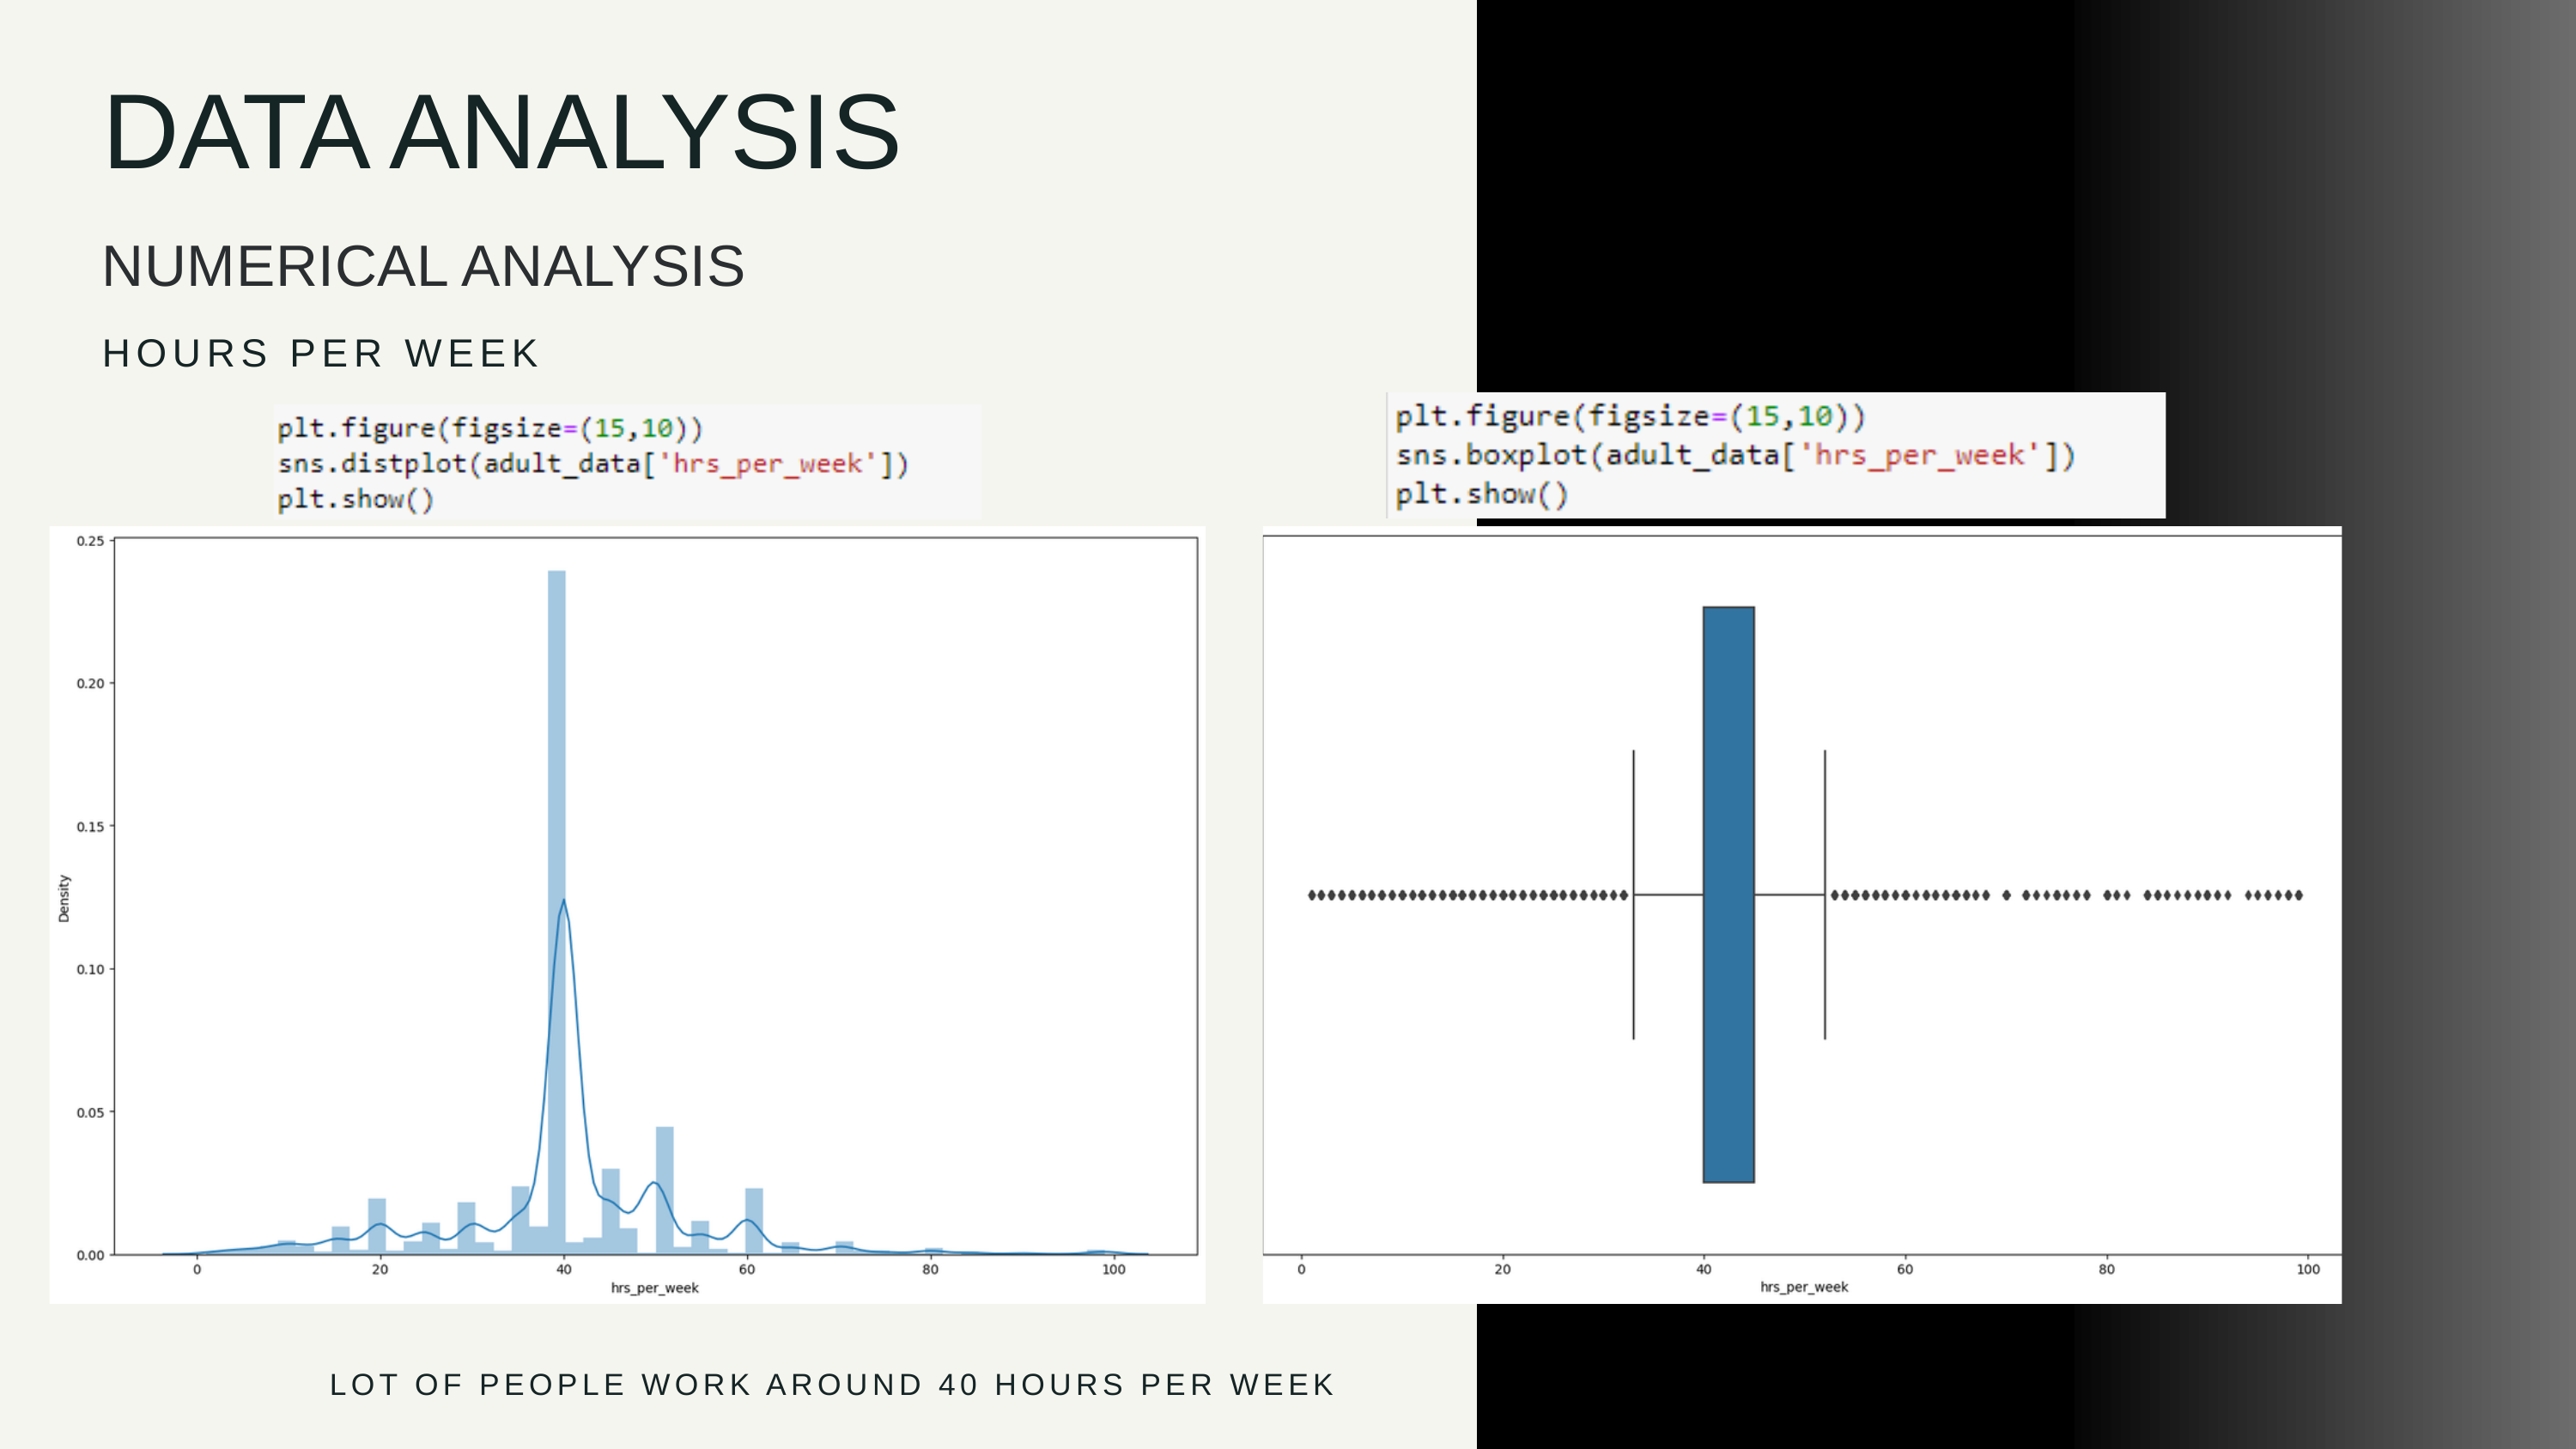

DATA ANALYSIS
NUMERICAL ANALYSIS
HOURS PER WEEK

 LOT OF PEOPLE WORK AROUND 40 HOURS PER WEEK